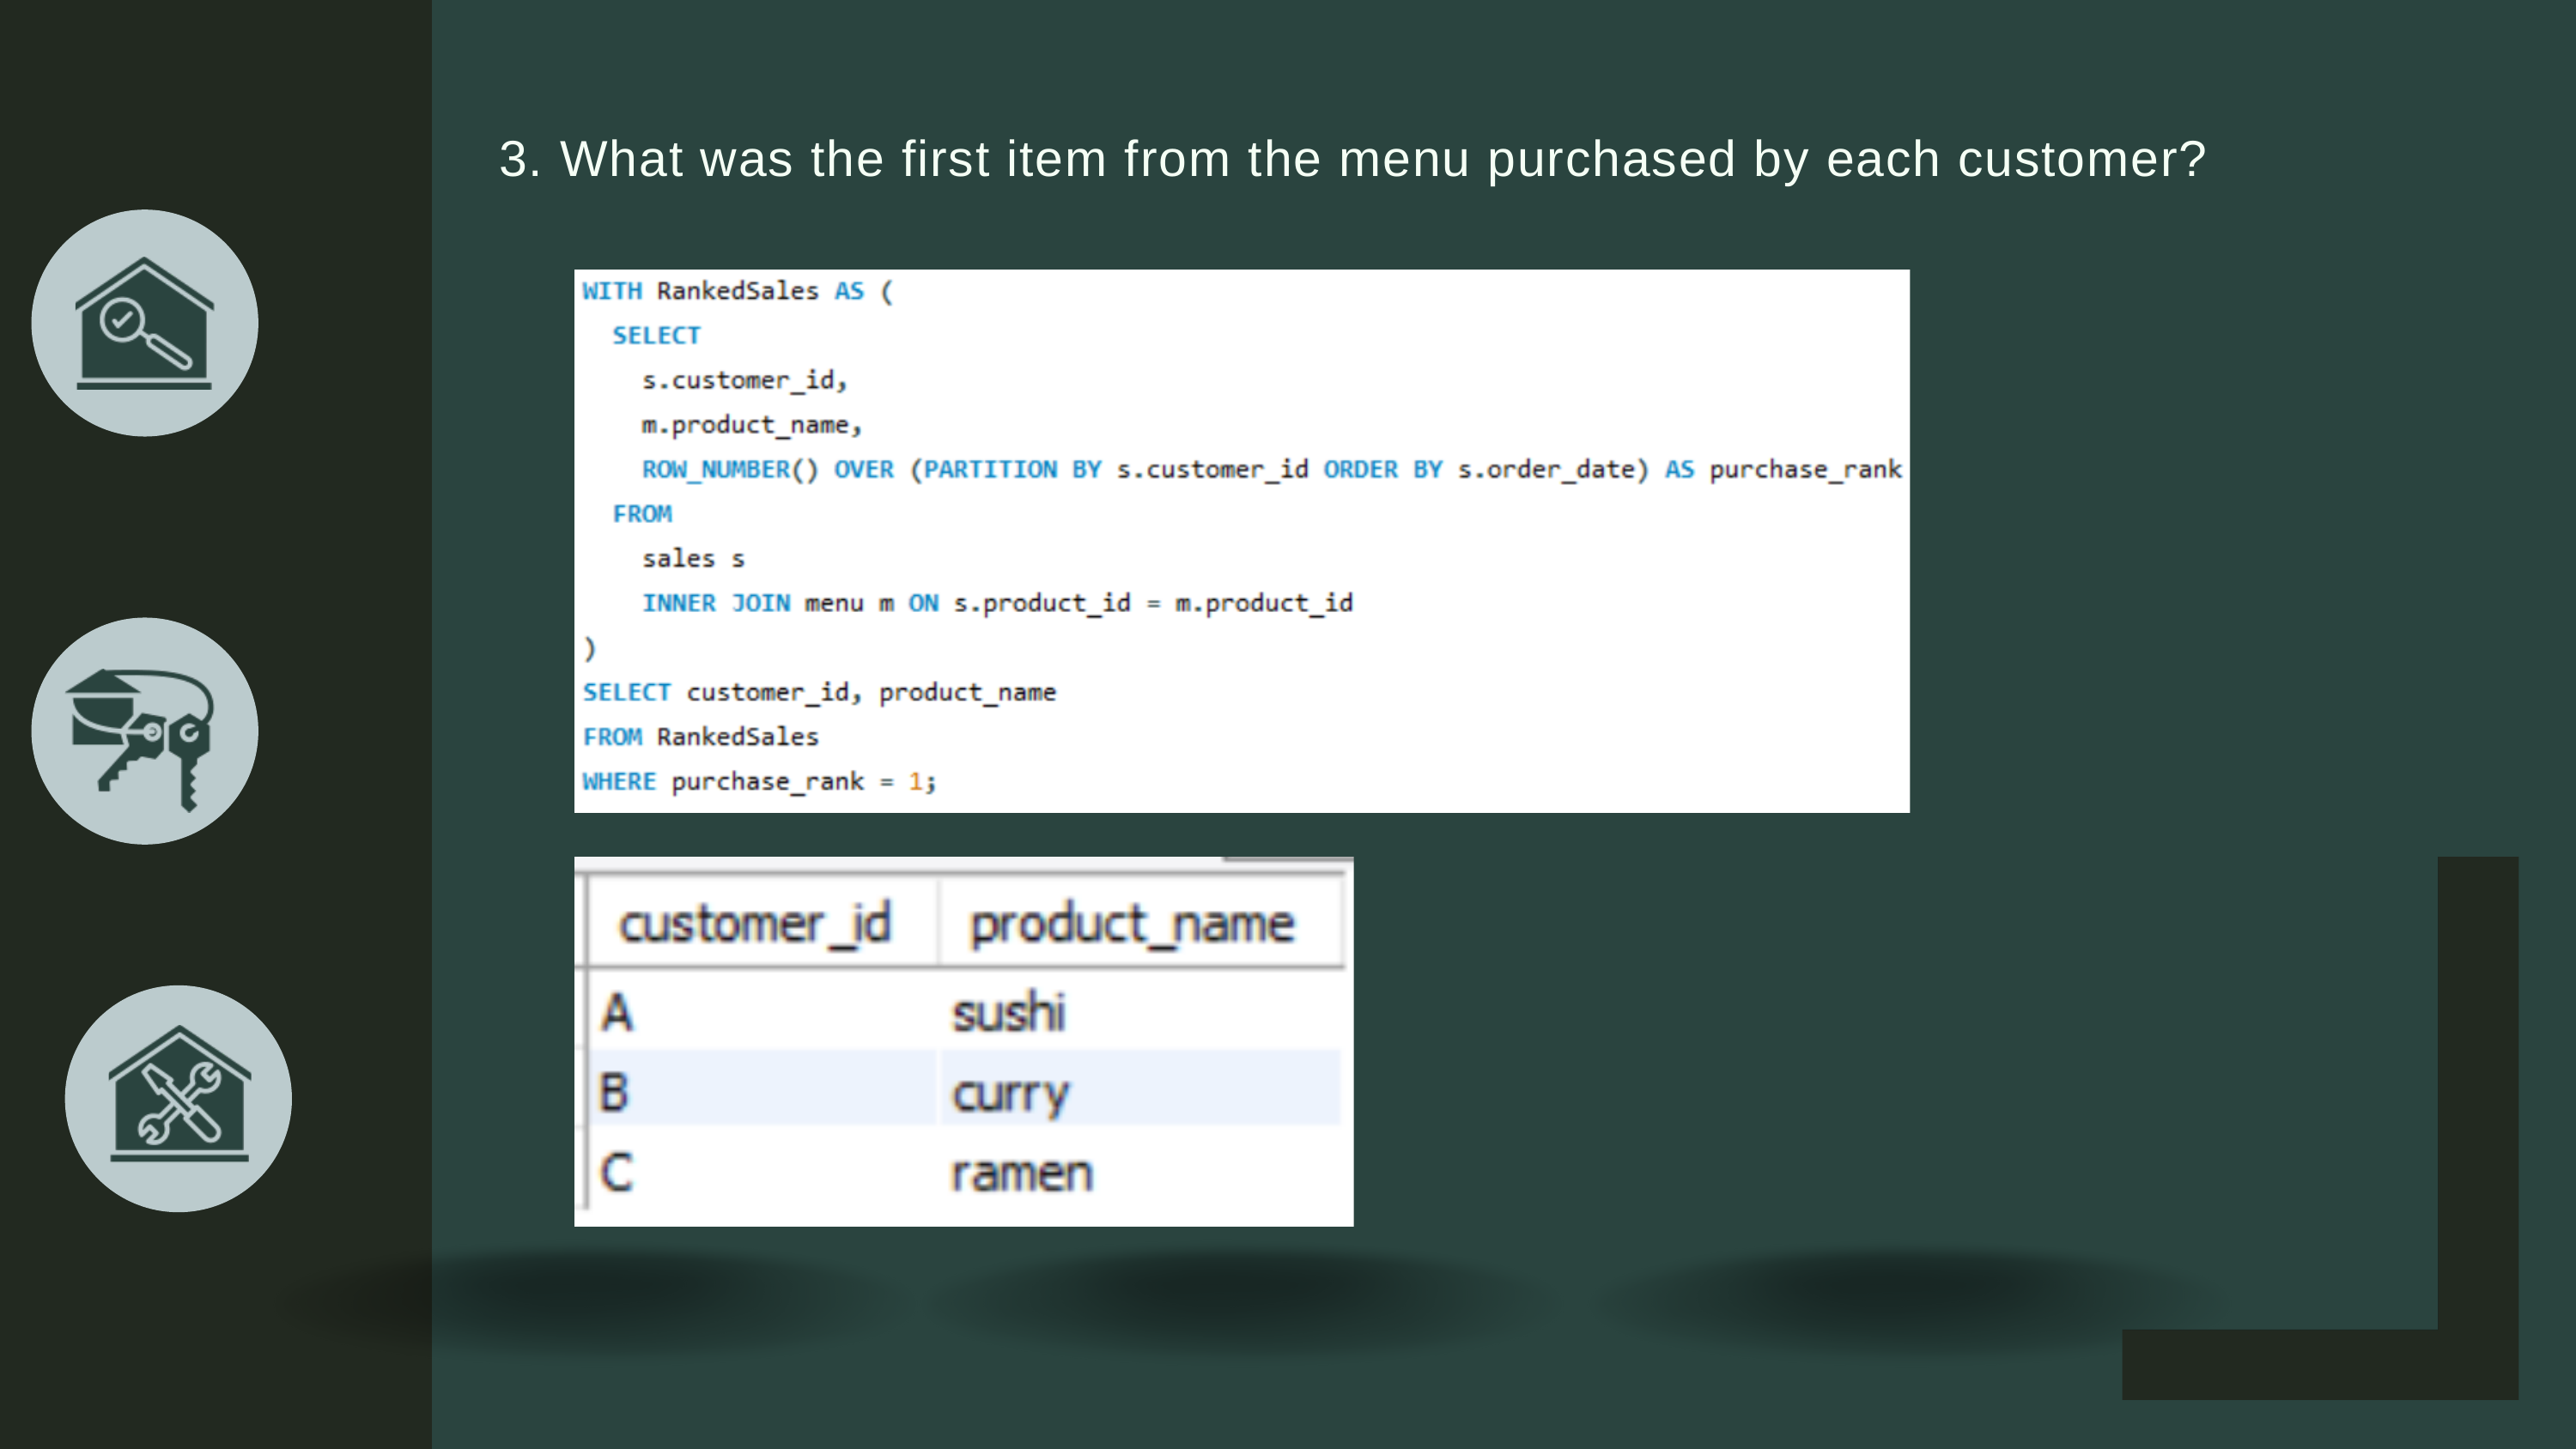

3. What was the first item from the menu purchased by each customer?